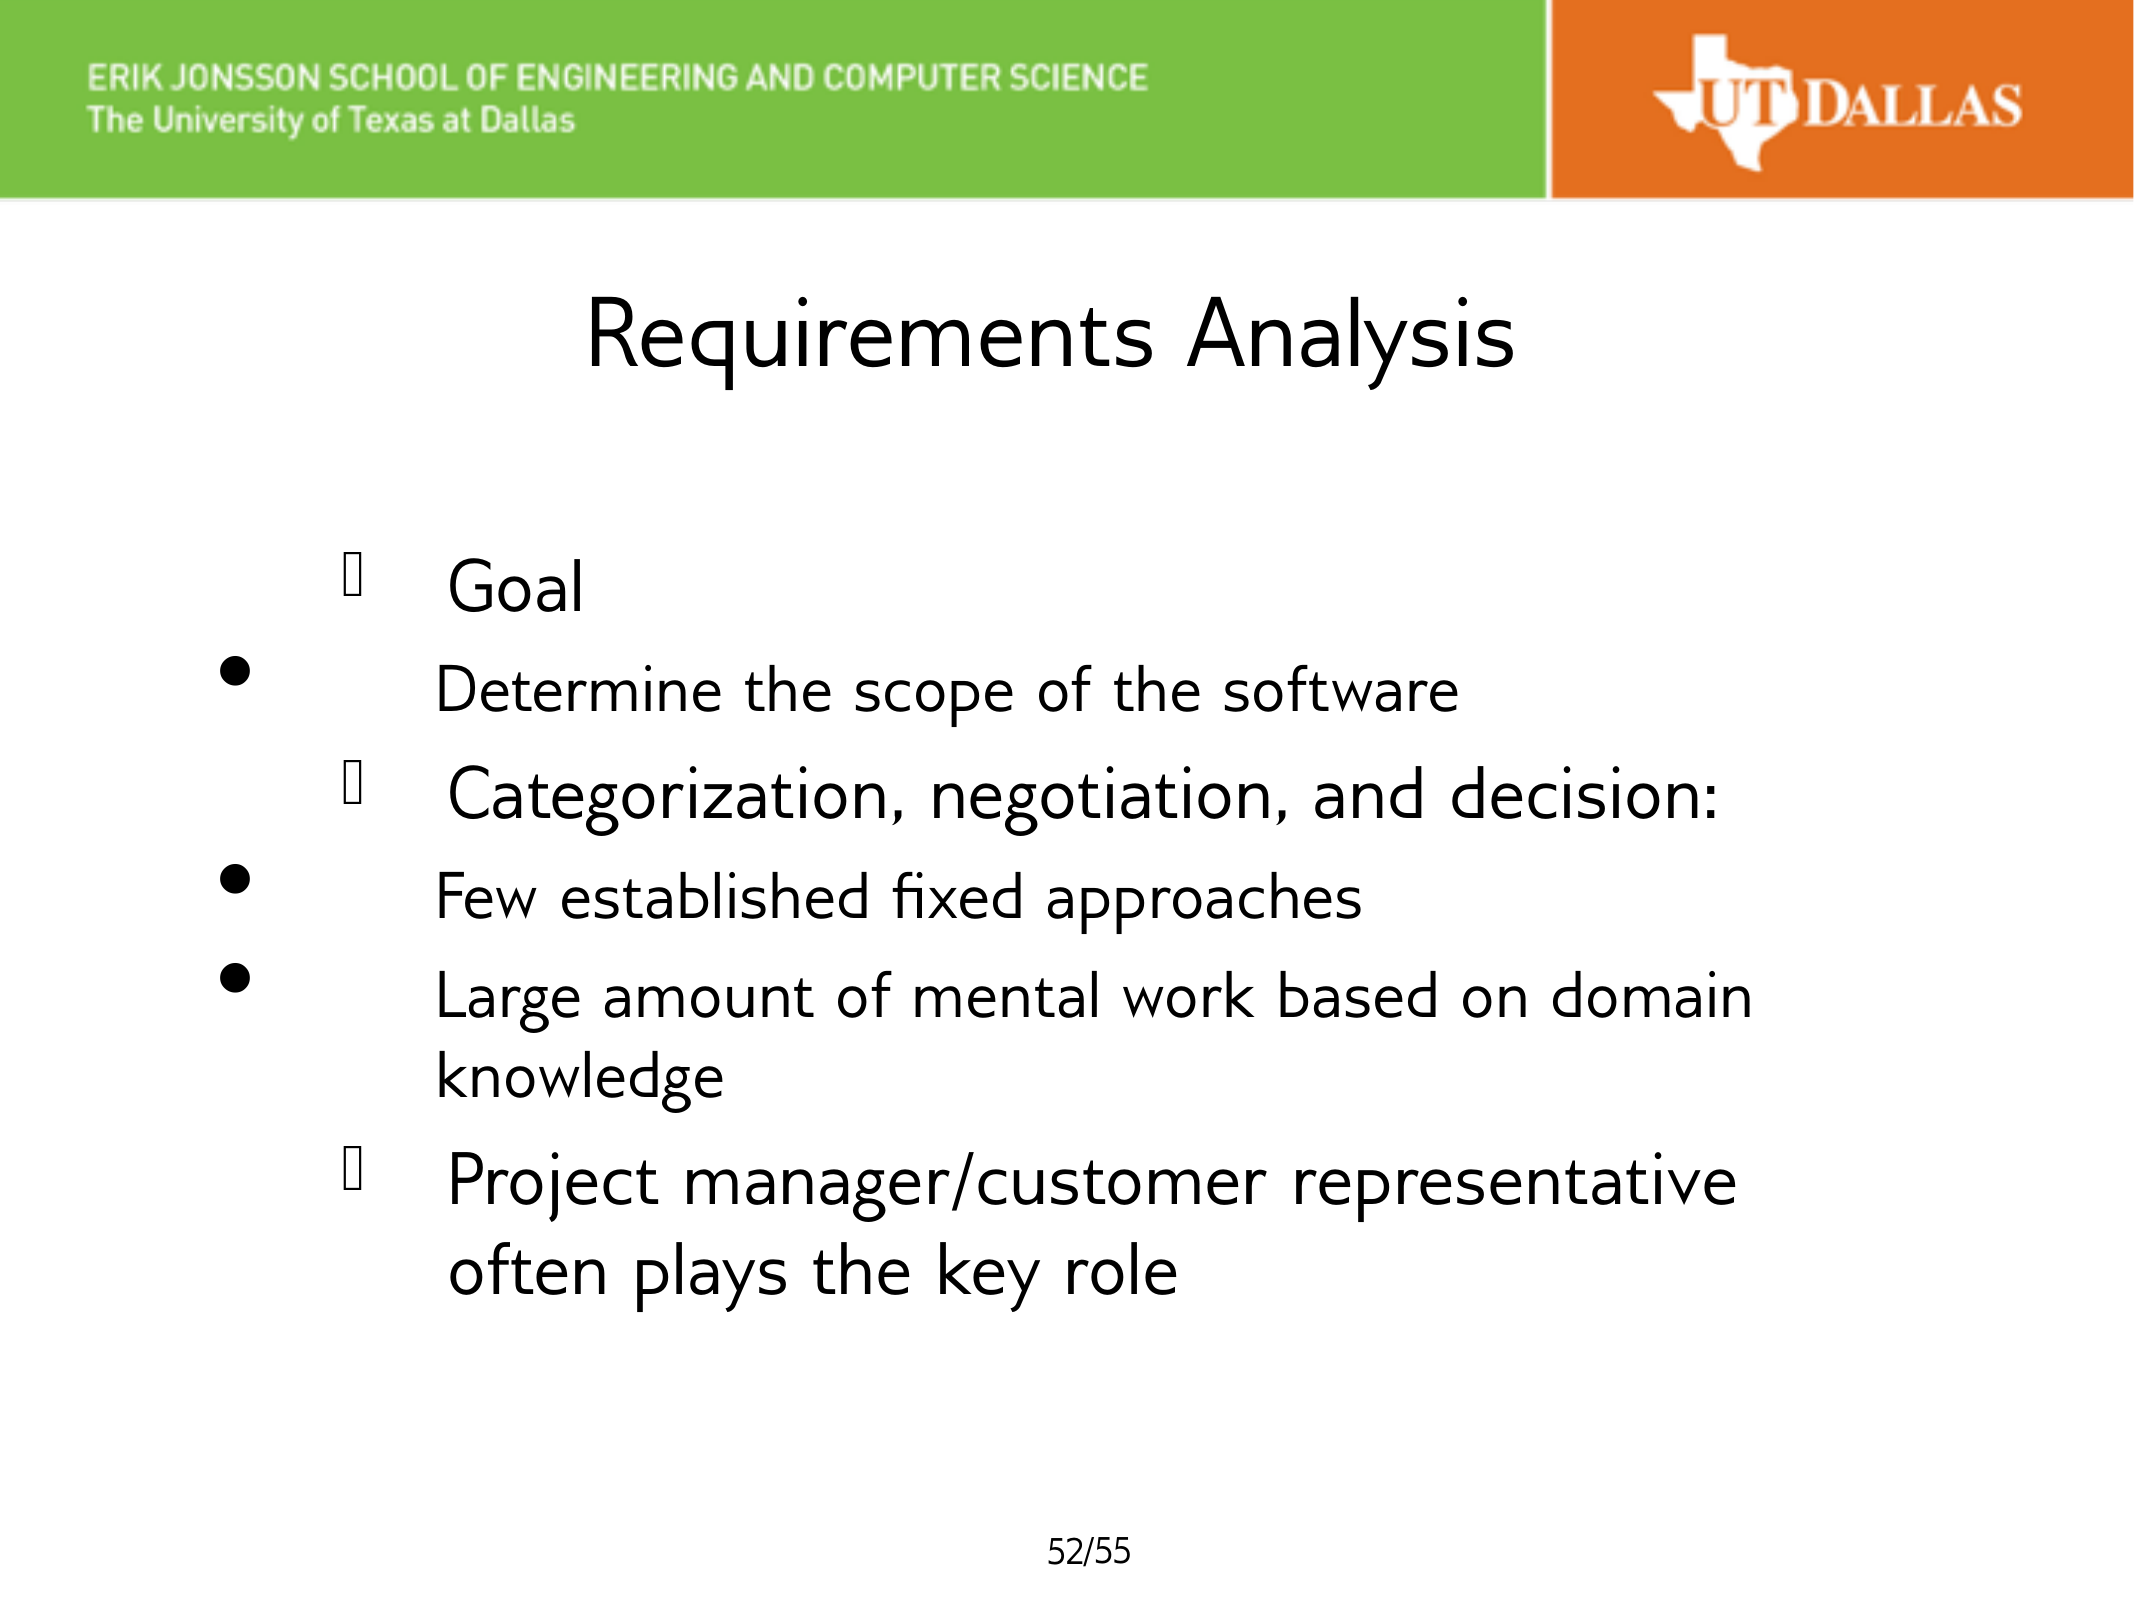

# Requirements Analysis
Goal
Determine the scope of the software
Categorization, negotiation, and decision:
Few established fixed approaches
Large amount of mental work based on domain knowledge
Project manager/customer representative often plays the key role
52